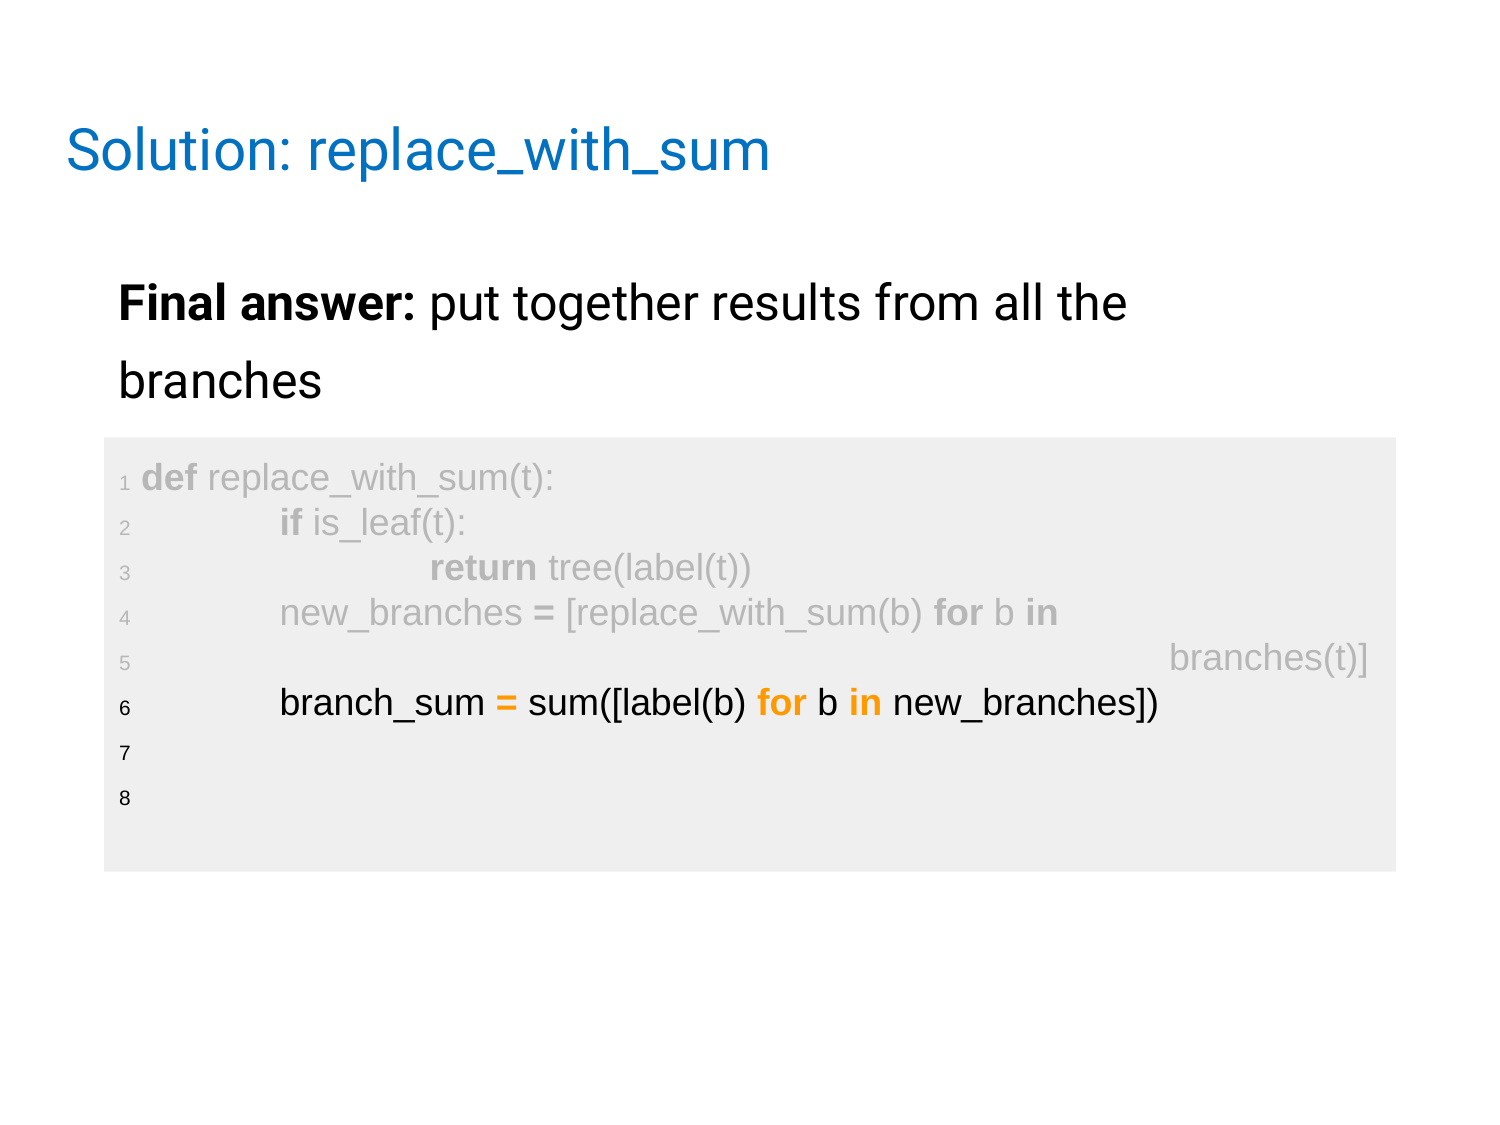

# Solution: replace_with_sum
Final answer: put together results from all the branches

1 def replace_with_sum(tree):
2	 if is_leaf(tree):
3		 return label(tree)
4	 new_branches = [replace_with_sum(b) for b in
5		 					branches(tree)]
6	 return tree(sum(new_branches), new_branches)
7
8
1 def replace_with_sum(t):
2	 if is_leaf(t):
3		 return tree(label(t))
4	 new_branches = [replace_with_sum(b) for b in
5		 					branches(t)]
6	 branch_sum = sum([label(b) for b in new_branches])
7
8